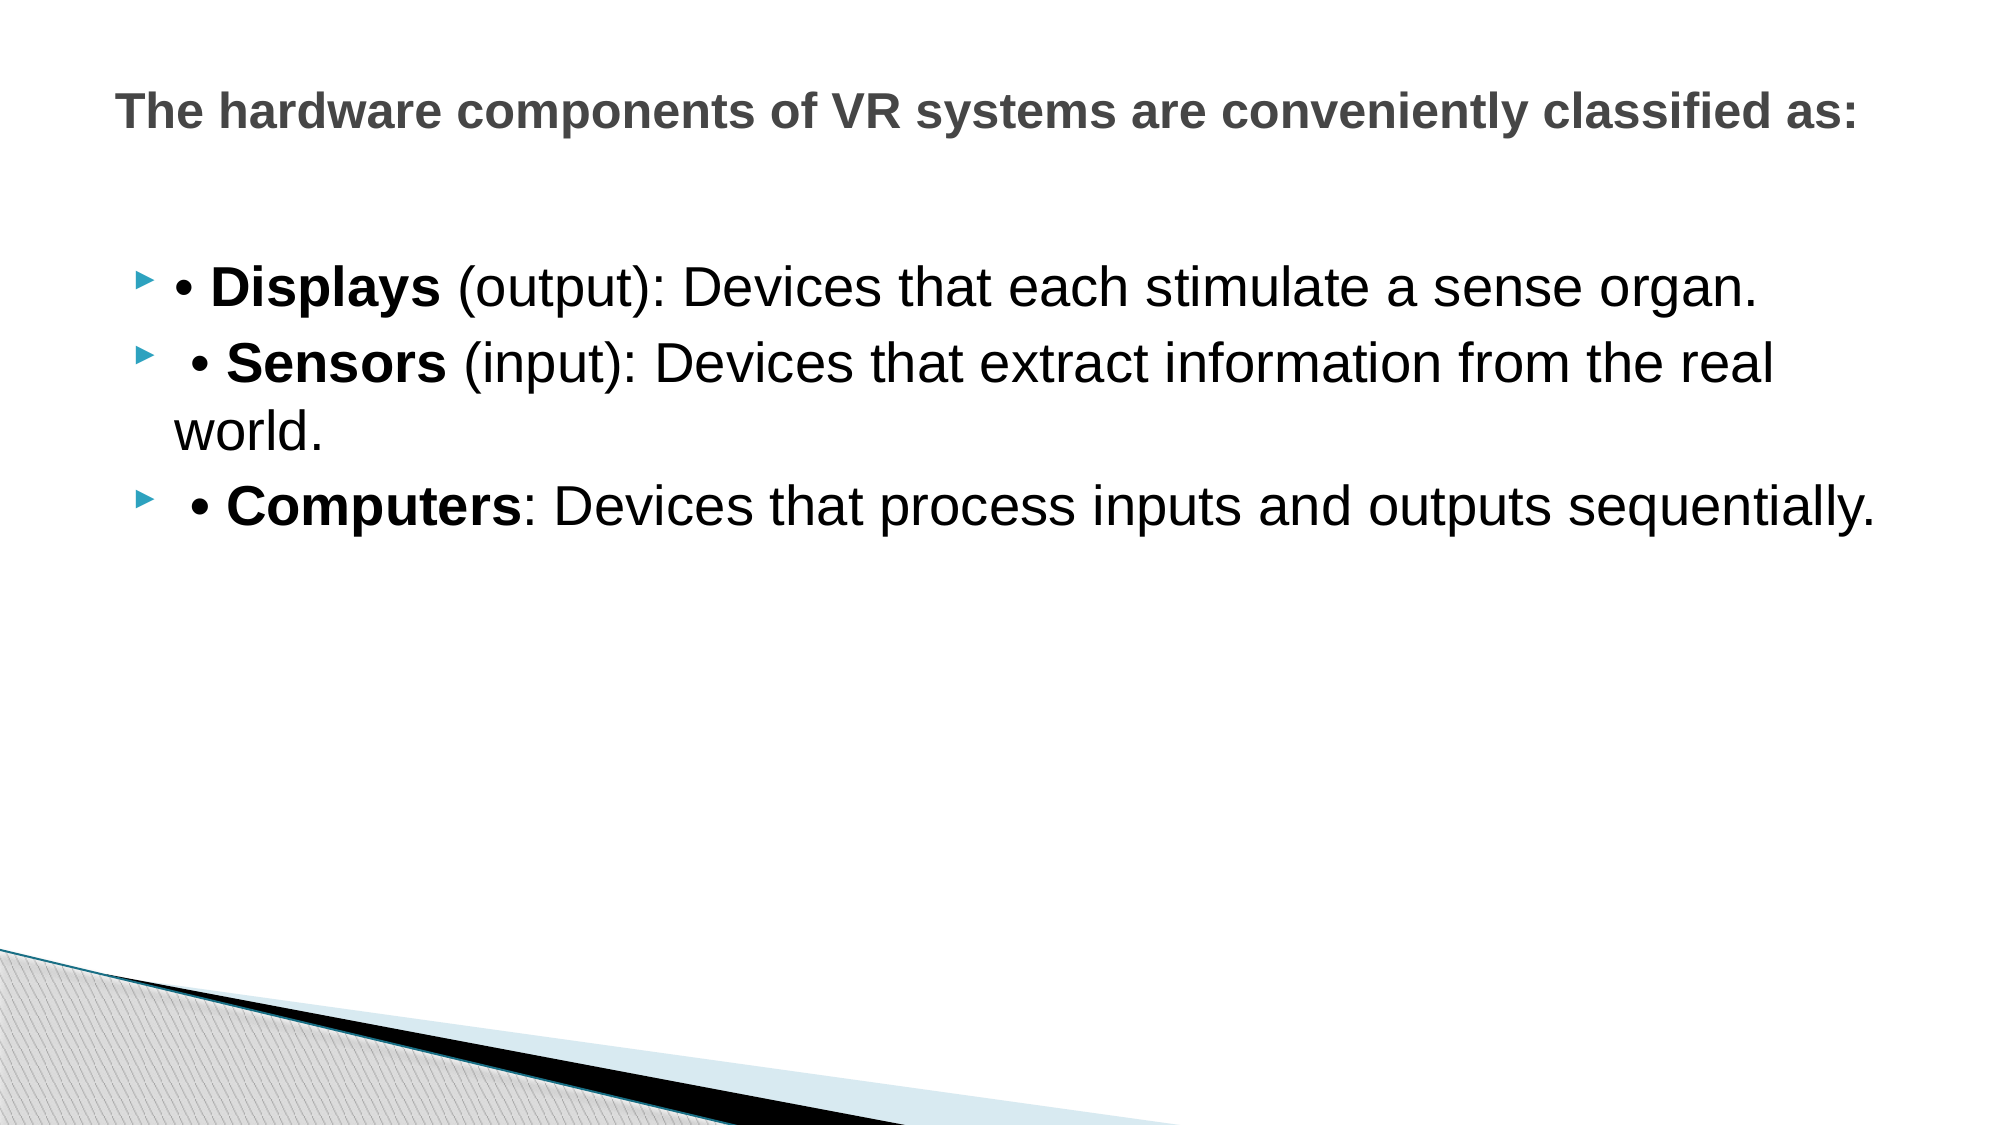

# The hardware components of VR systems are conveniently classiﬁed as:
• Displays (output): Devices that each stimulate a sense organ.
 • Sensors (input): Devices that extract information from the real world.
 • Computers: Devices that process inputs and outputs sequentially.